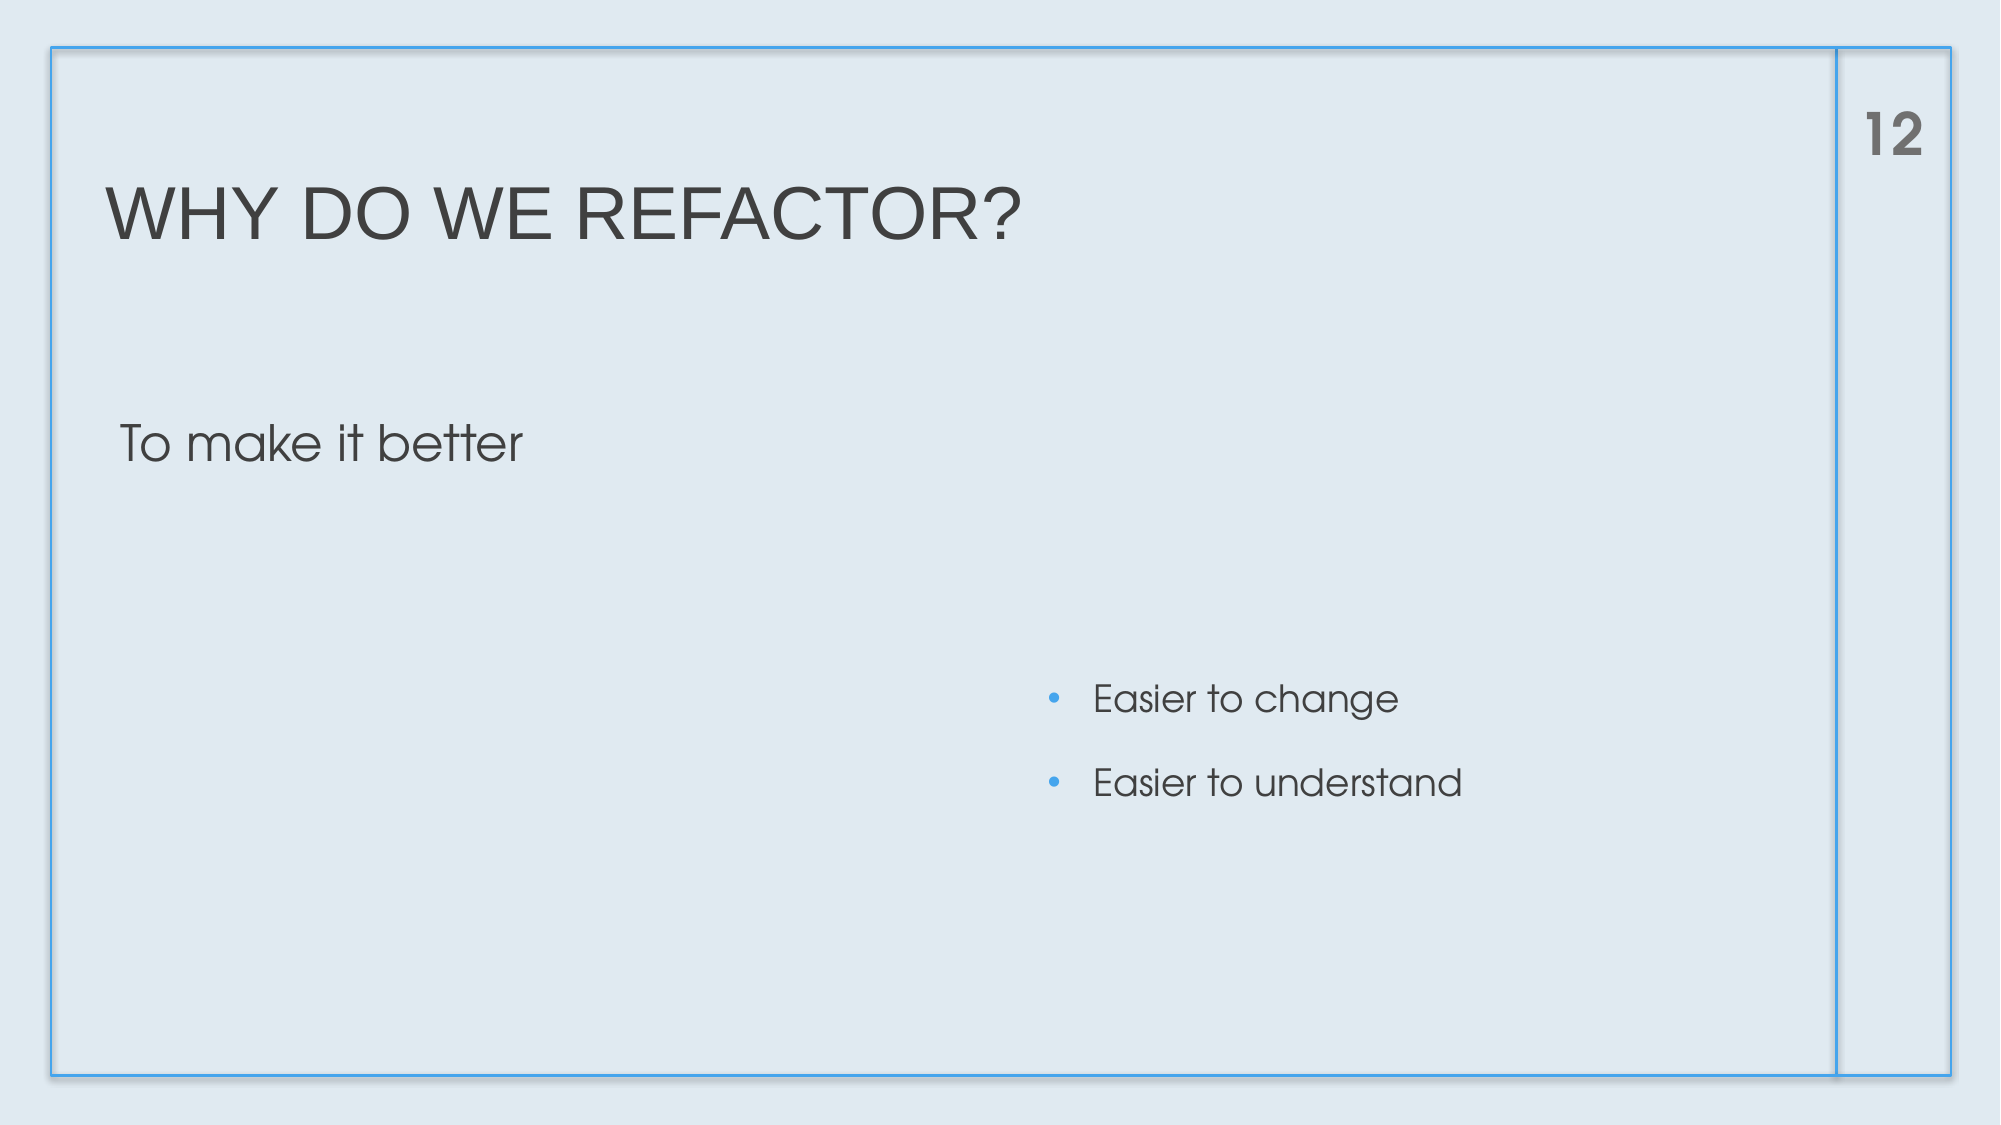

12
# Why do we refactor?
To make it better

Easier to change
Easier to understand